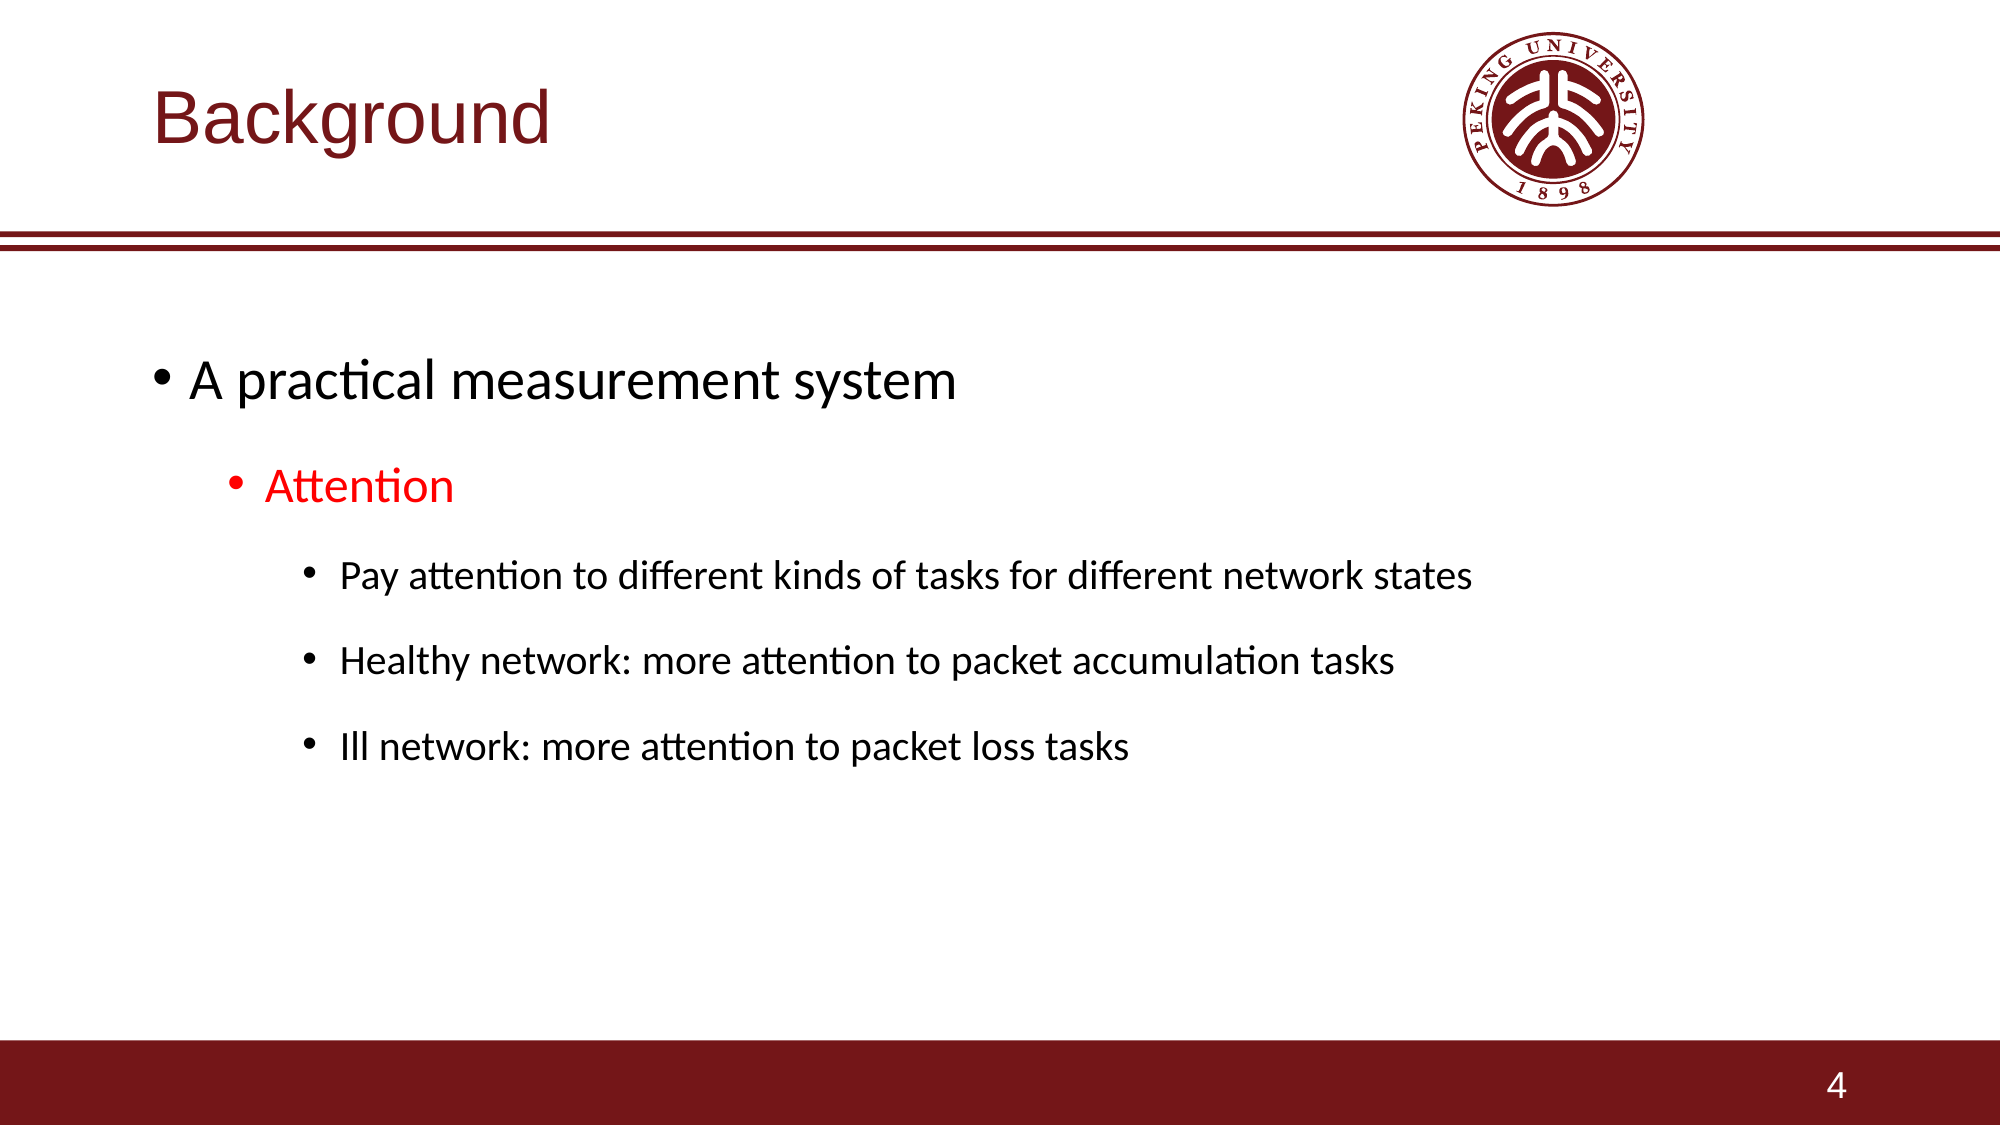

# Background
A practical measurement system
Attention
Pay attention to different kinds of tasks for different network states
Healthy network: more attention to packet accumulation tasks
Ill network: more attention to packet loss tasks

4